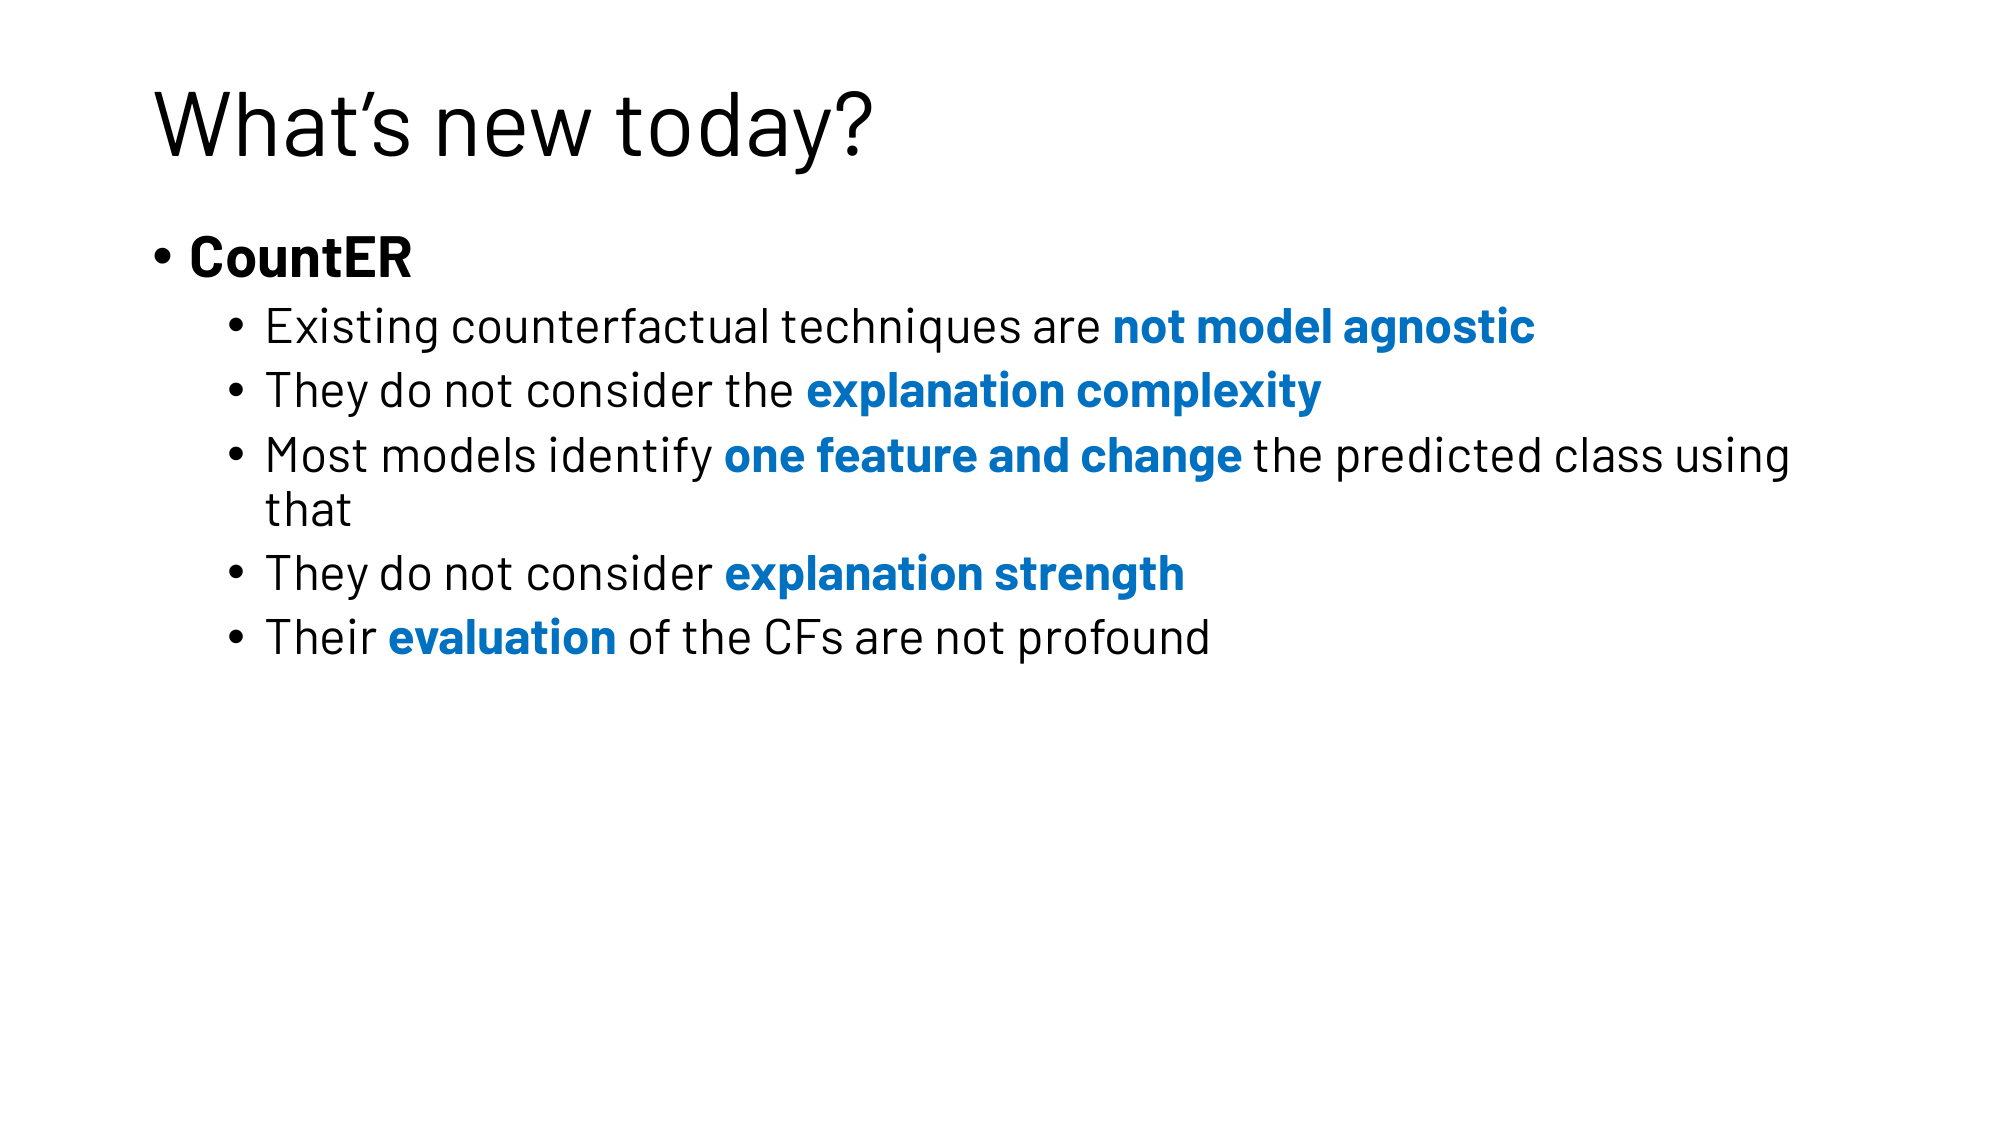

# What’s new today?
CountER
Existing counterfactual techniques are not model agnostic
They do not consider the explanation complexity
Most models identify one feature and change the predicted class using that
They do not consider explanation strength
Their evaluation of the CFs are not profound